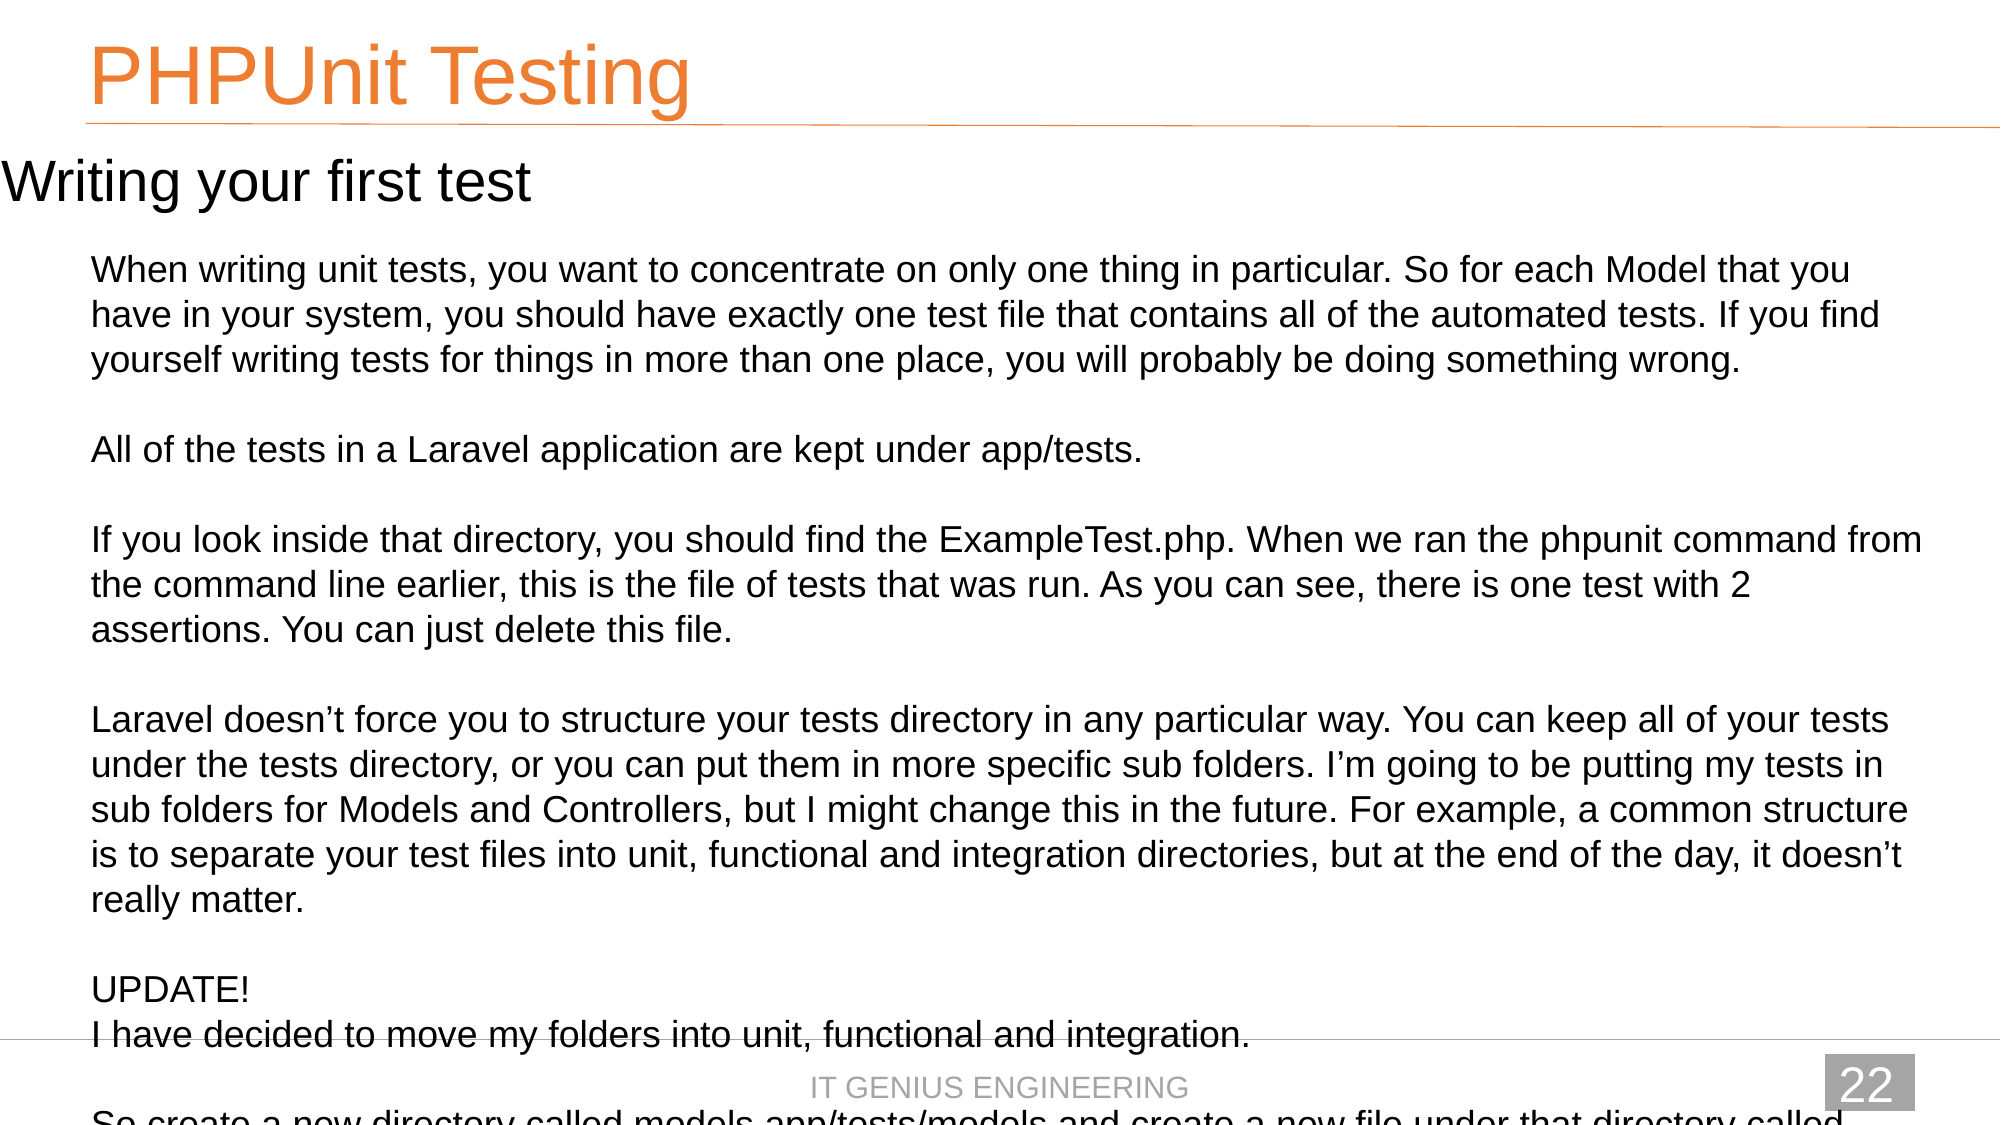

PHPUnit Testing
Writing your first test
When writing unit tests, you want to concentrate on only one thing in particular. So for each Model that you have in your system, you should have exactly one test file that contains all of the automated tests. If you find yourself writing tests for things in more than one place, you will probably be doing something wrong.

All of the tests in a Laravel application are kept under app/tests.

If you look inside that directory, you should find the ExampleTest.php. When we ran the phpunit command from the command line earlier, this is the file of tests that was run. As you can see, there is one test with 2 assertions. You can just delete this file.

Laravel doesn’t force you to structure your tests directory in any particular way. You can keep all of your tests under the tests directory, or you can put them in more specific sub folders. I’m going to be putting my tests in sub folders for Models and Controllers, but I might change this in the future. For example, a common structure is to separate your test files into unit, functional and integration directories, but at the end of the day, it doesn’t really matter.

UPDATE!
I have decided to move my folders into unit, functional and integration.

So create a new directory called models app/tests/models and create a new file under that directory called UserTest.php.
225
IT GENIUS ENGINEERING